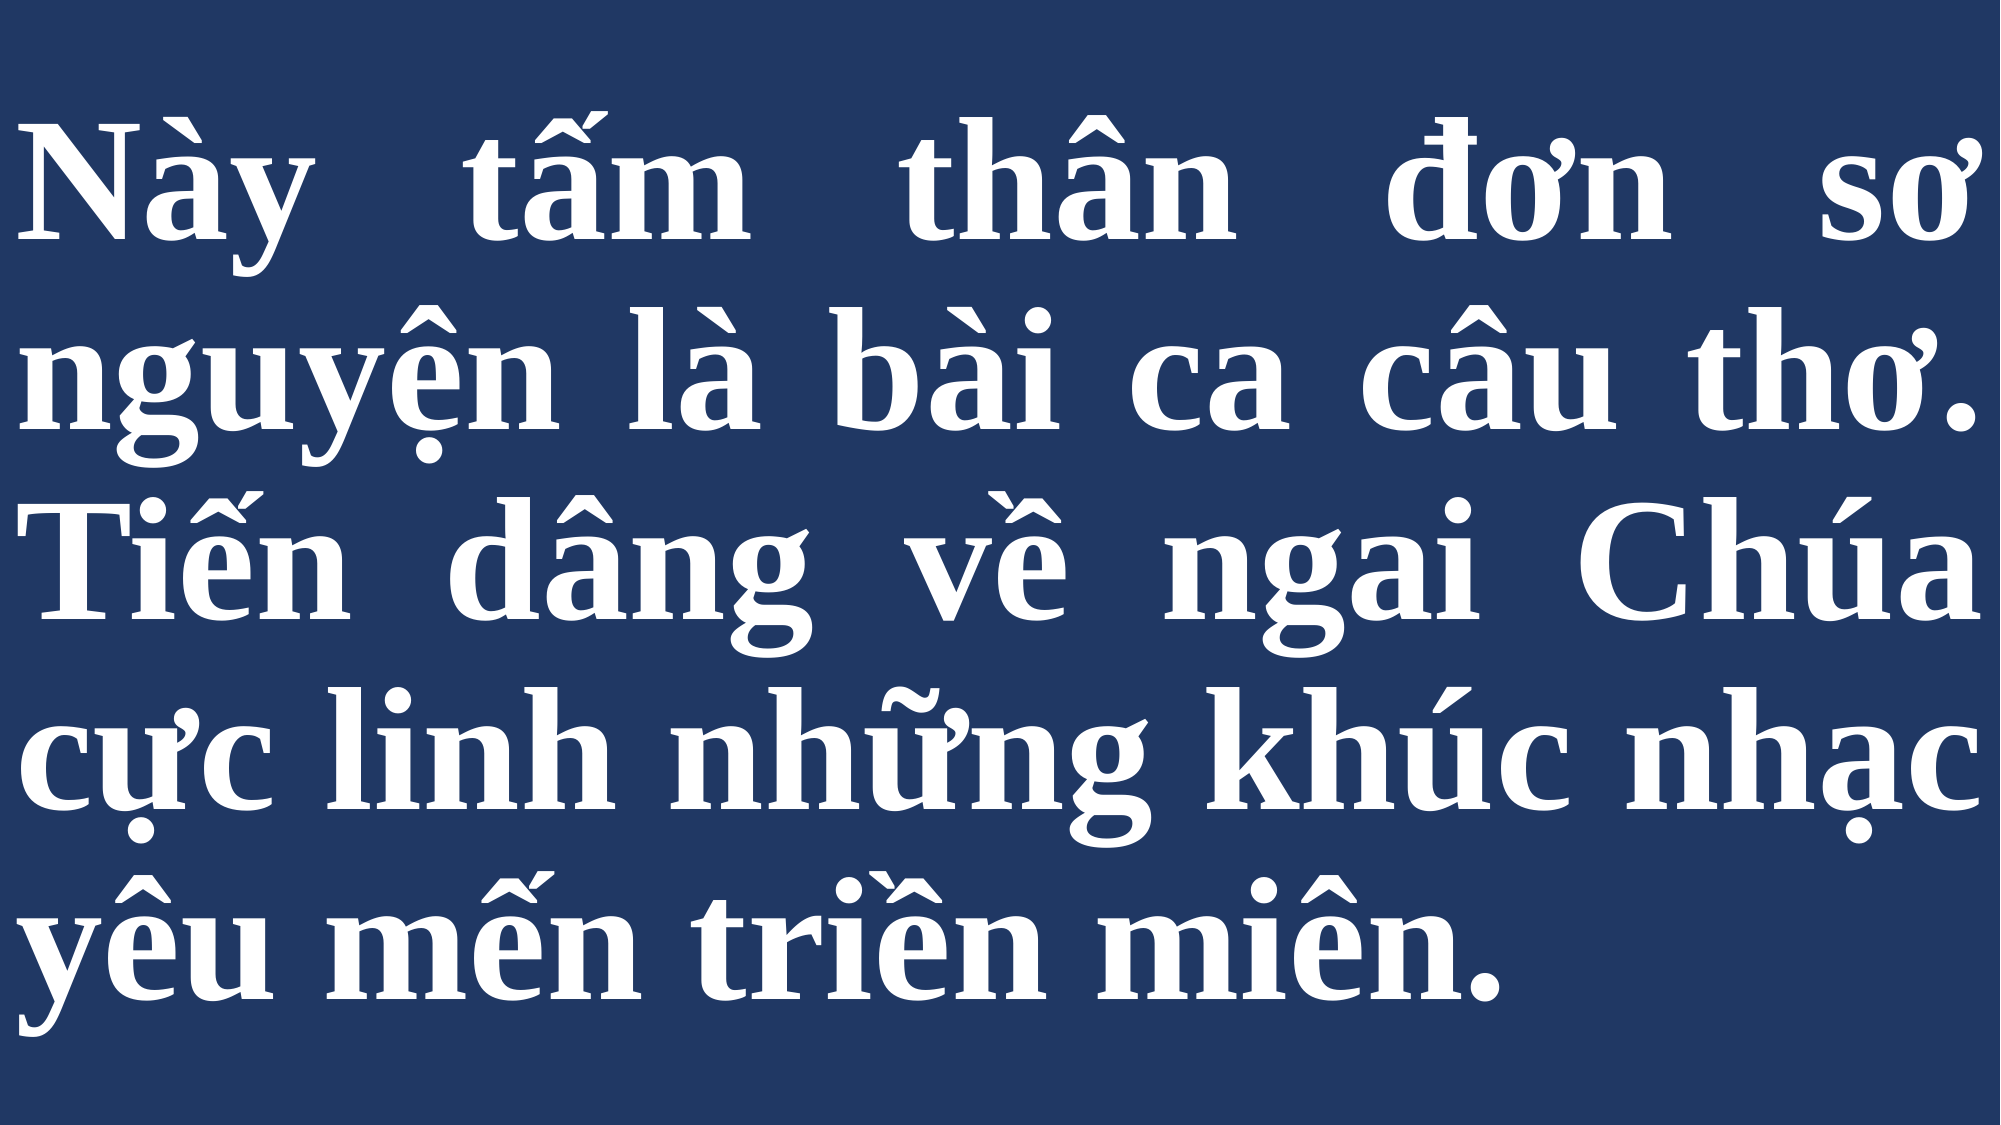

# Này tấm thân đơn sơ nguyện là bài ca câu thơ. Tiến dâng về ngai Chúa cực linh những khúc nhạc yêu mến triền miên.